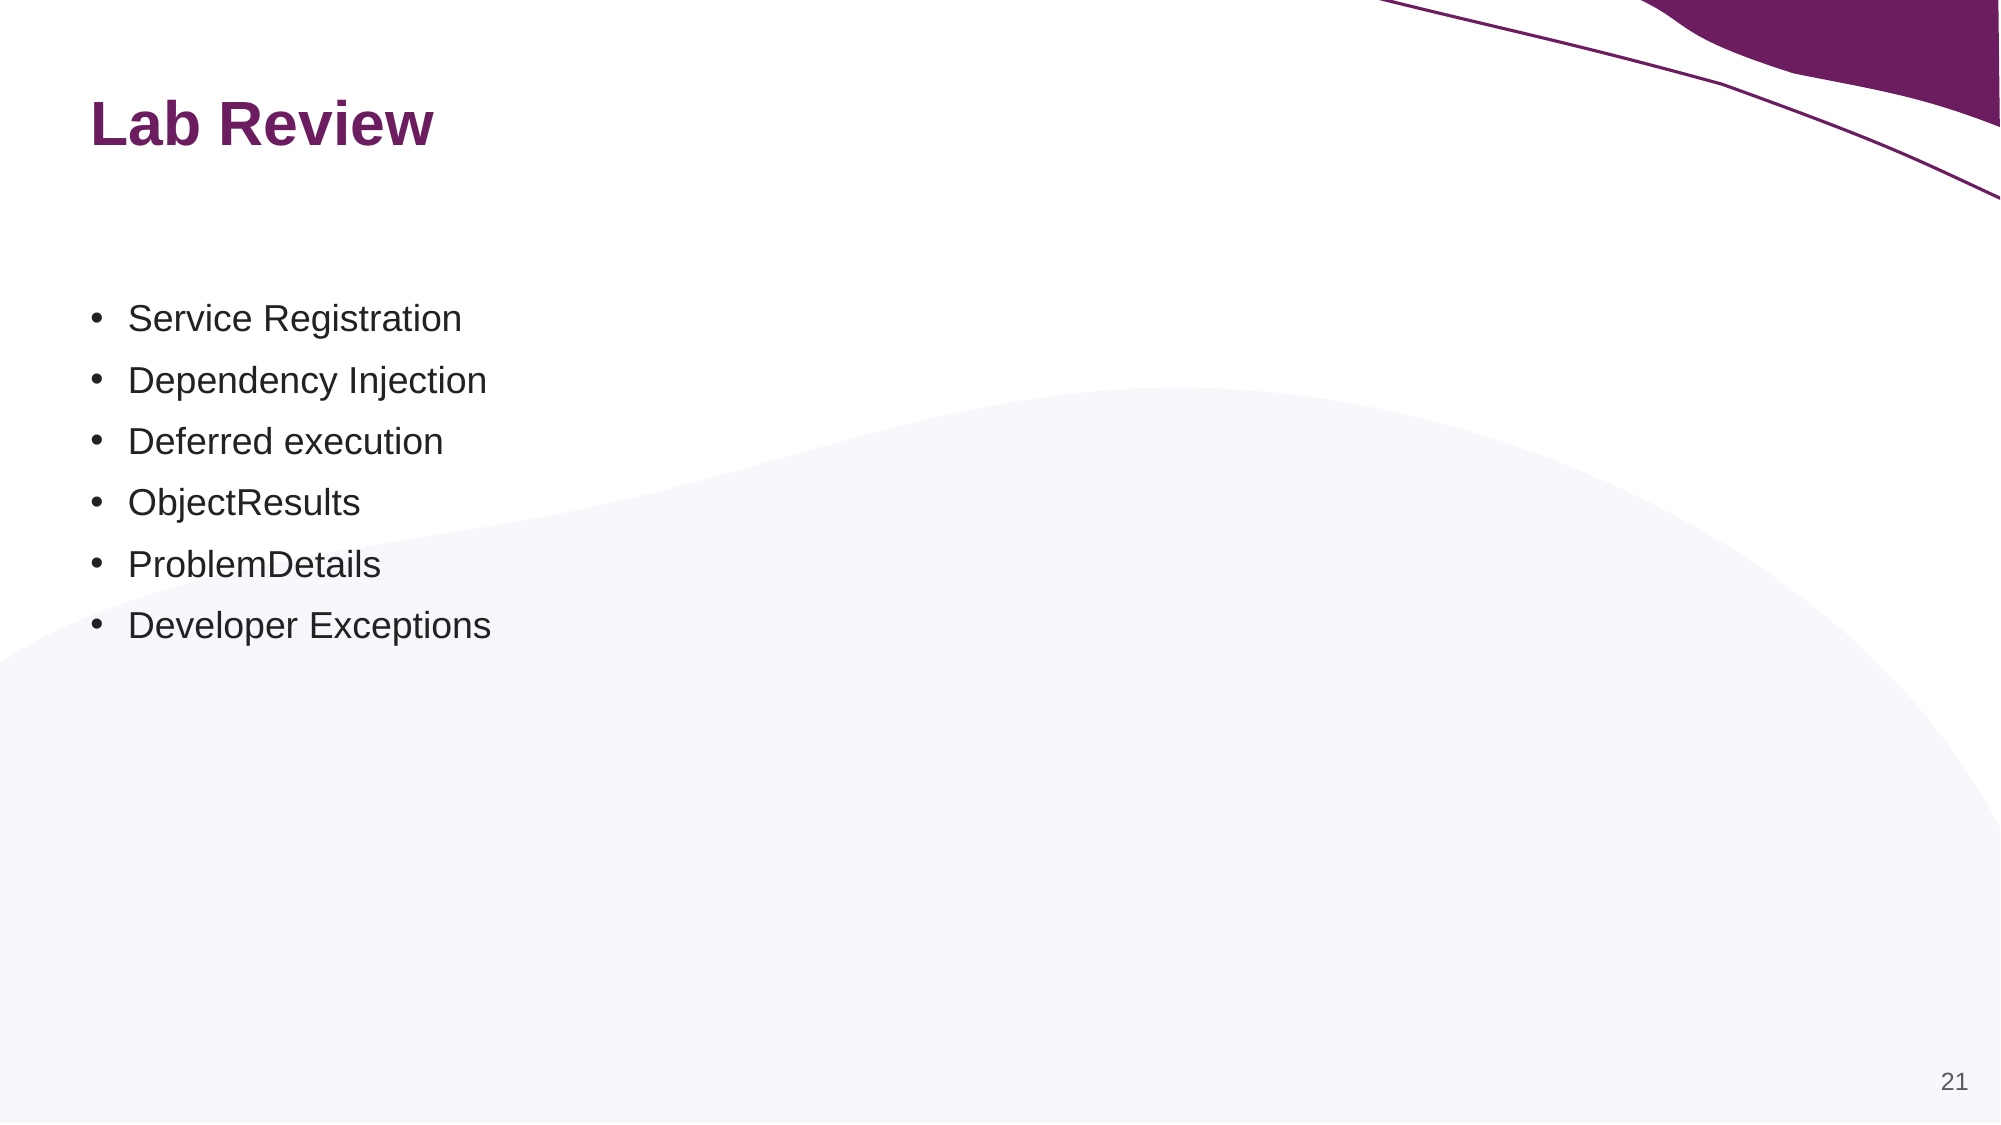

# Lab Review
Service Registration
Dependency Injection
Deferred execution
ObjectResults
ProblemDetails
Developer Exceptions
21